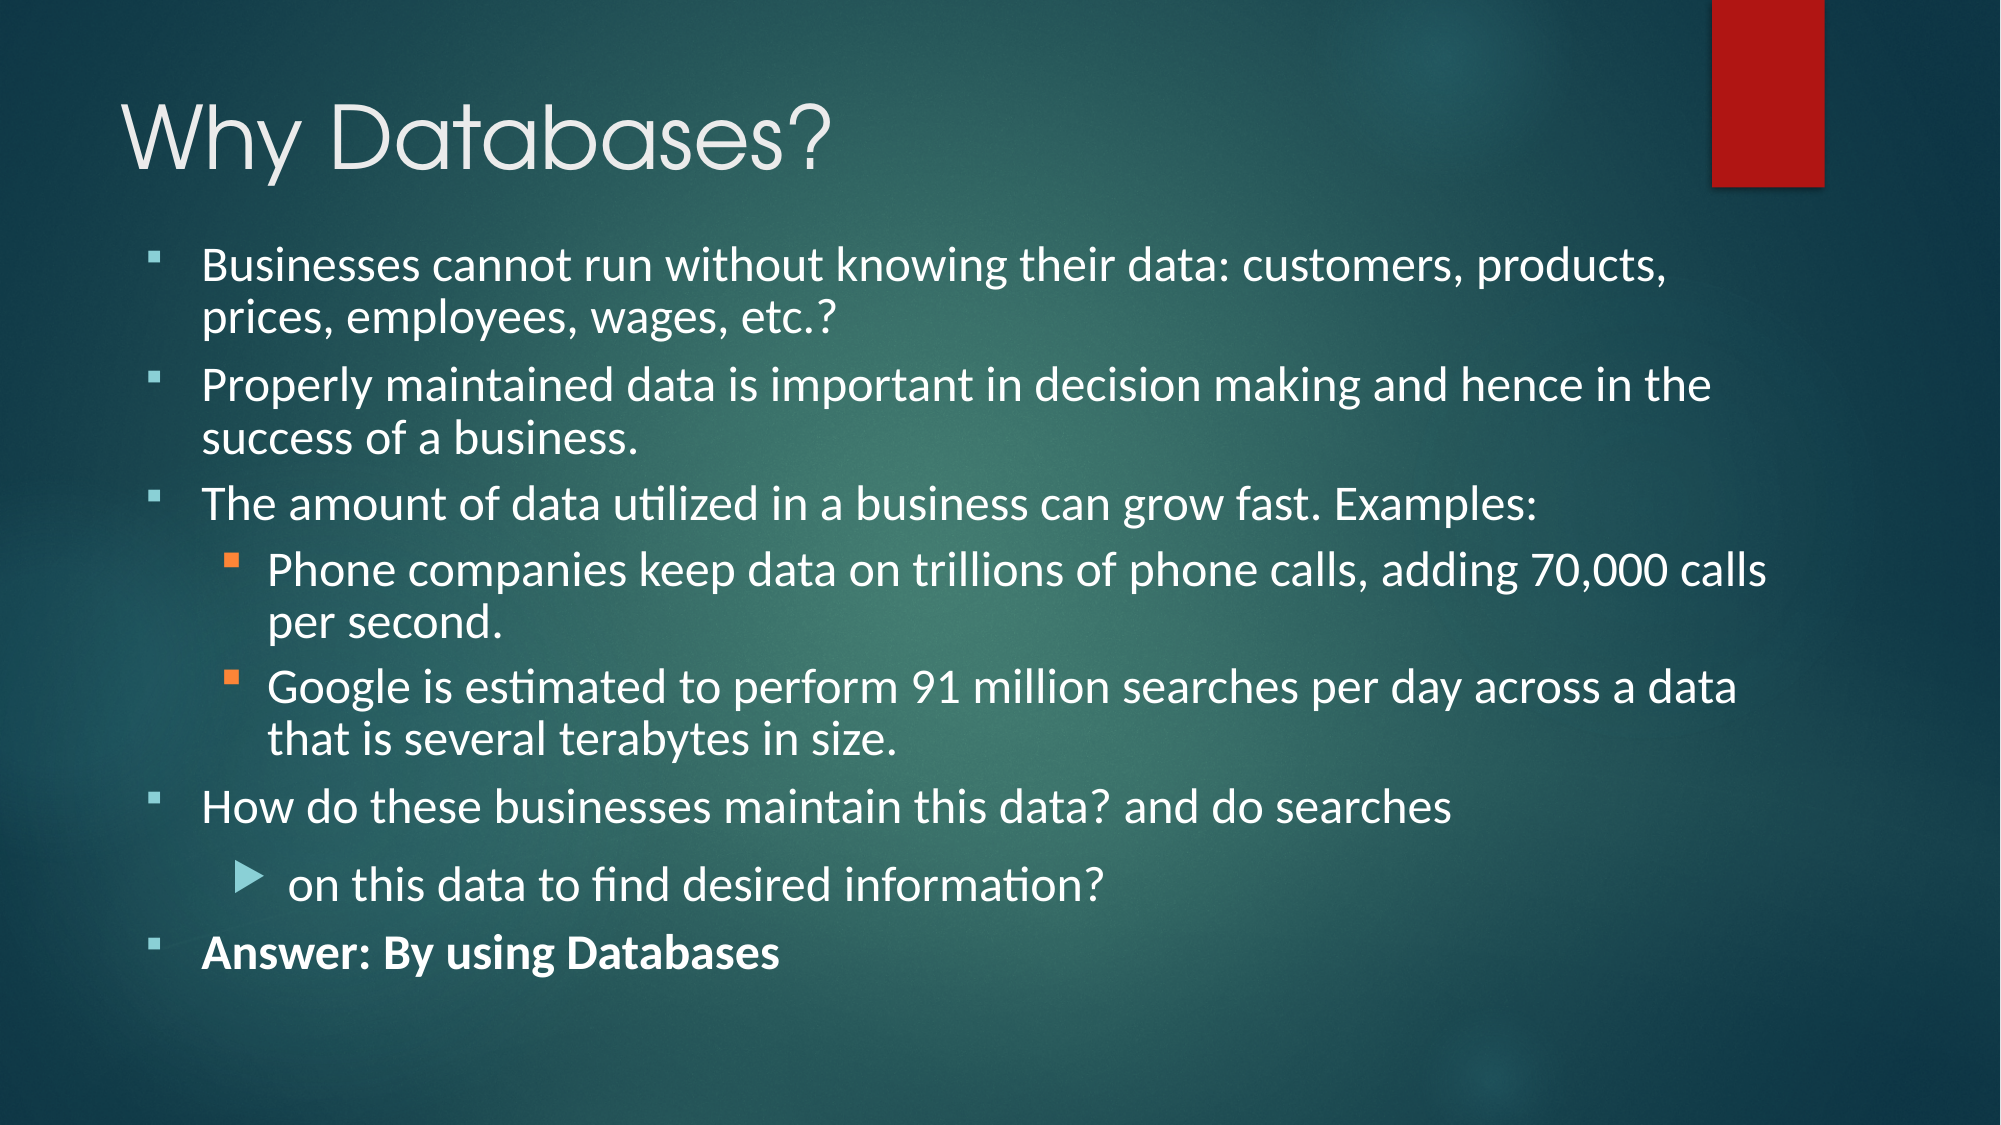

# Why Databases?
Businesses cannot run without knowing their data: customers, products, prices, employees, wages, etc.?
Properly maintained data is important in decision making and hence in the success of a business.
The amount of data utilized in a business can grow fast. Examples:
Phone companies keep data on trillions of phone calls, adding 70,000 calls per second.
Google is estimated to perform 91 million searches per day across a data that is several terabytes in size.
How do these businesses maintain this data? and do searches
on this data to find desired information?
Answer: By using Databases